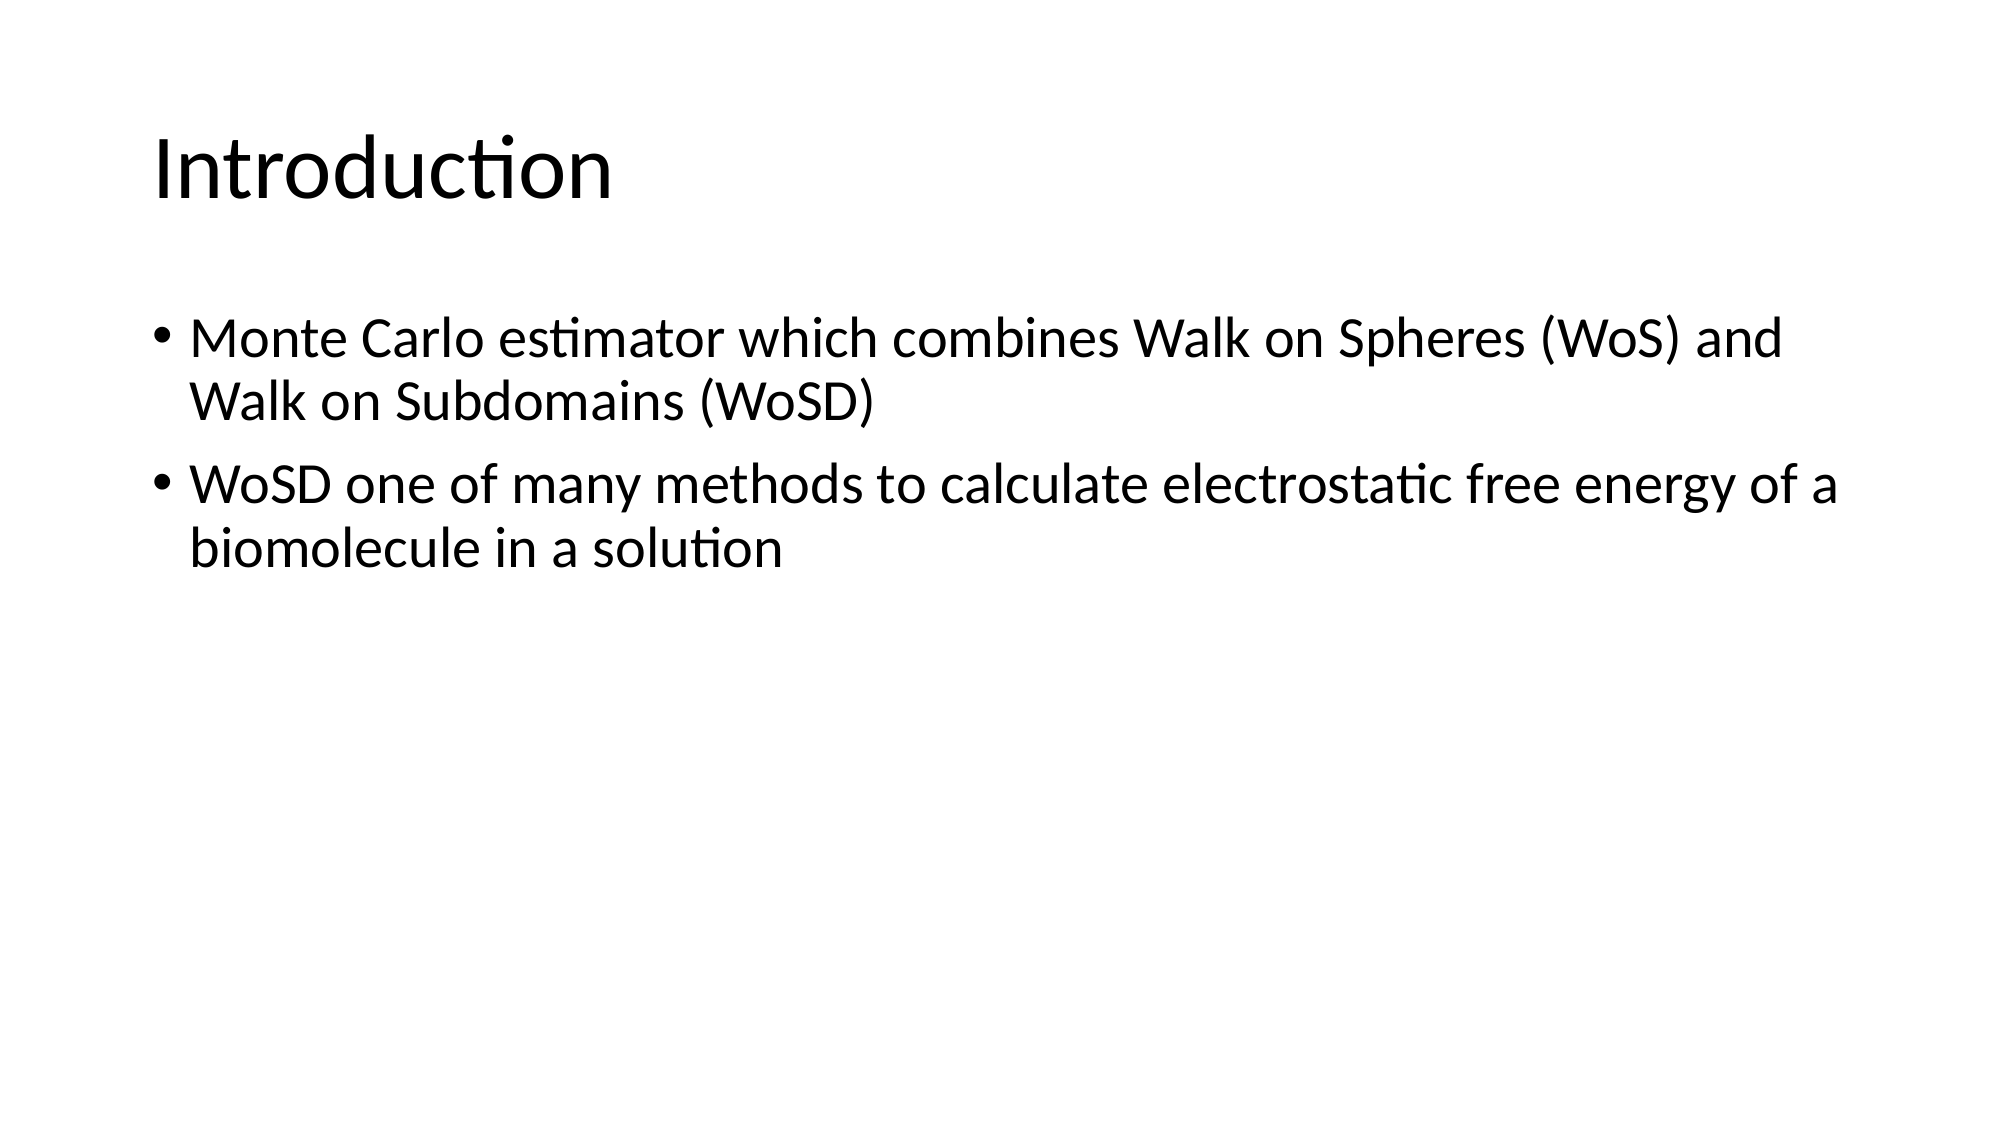

# Introduction
Monte Carlo estimator which combines Walk on Spheres (WoS) and Walk on Subdomains (WoSD)
WoSD one of many methods to calculate electrostatic free energy of a biomolecule in a solution